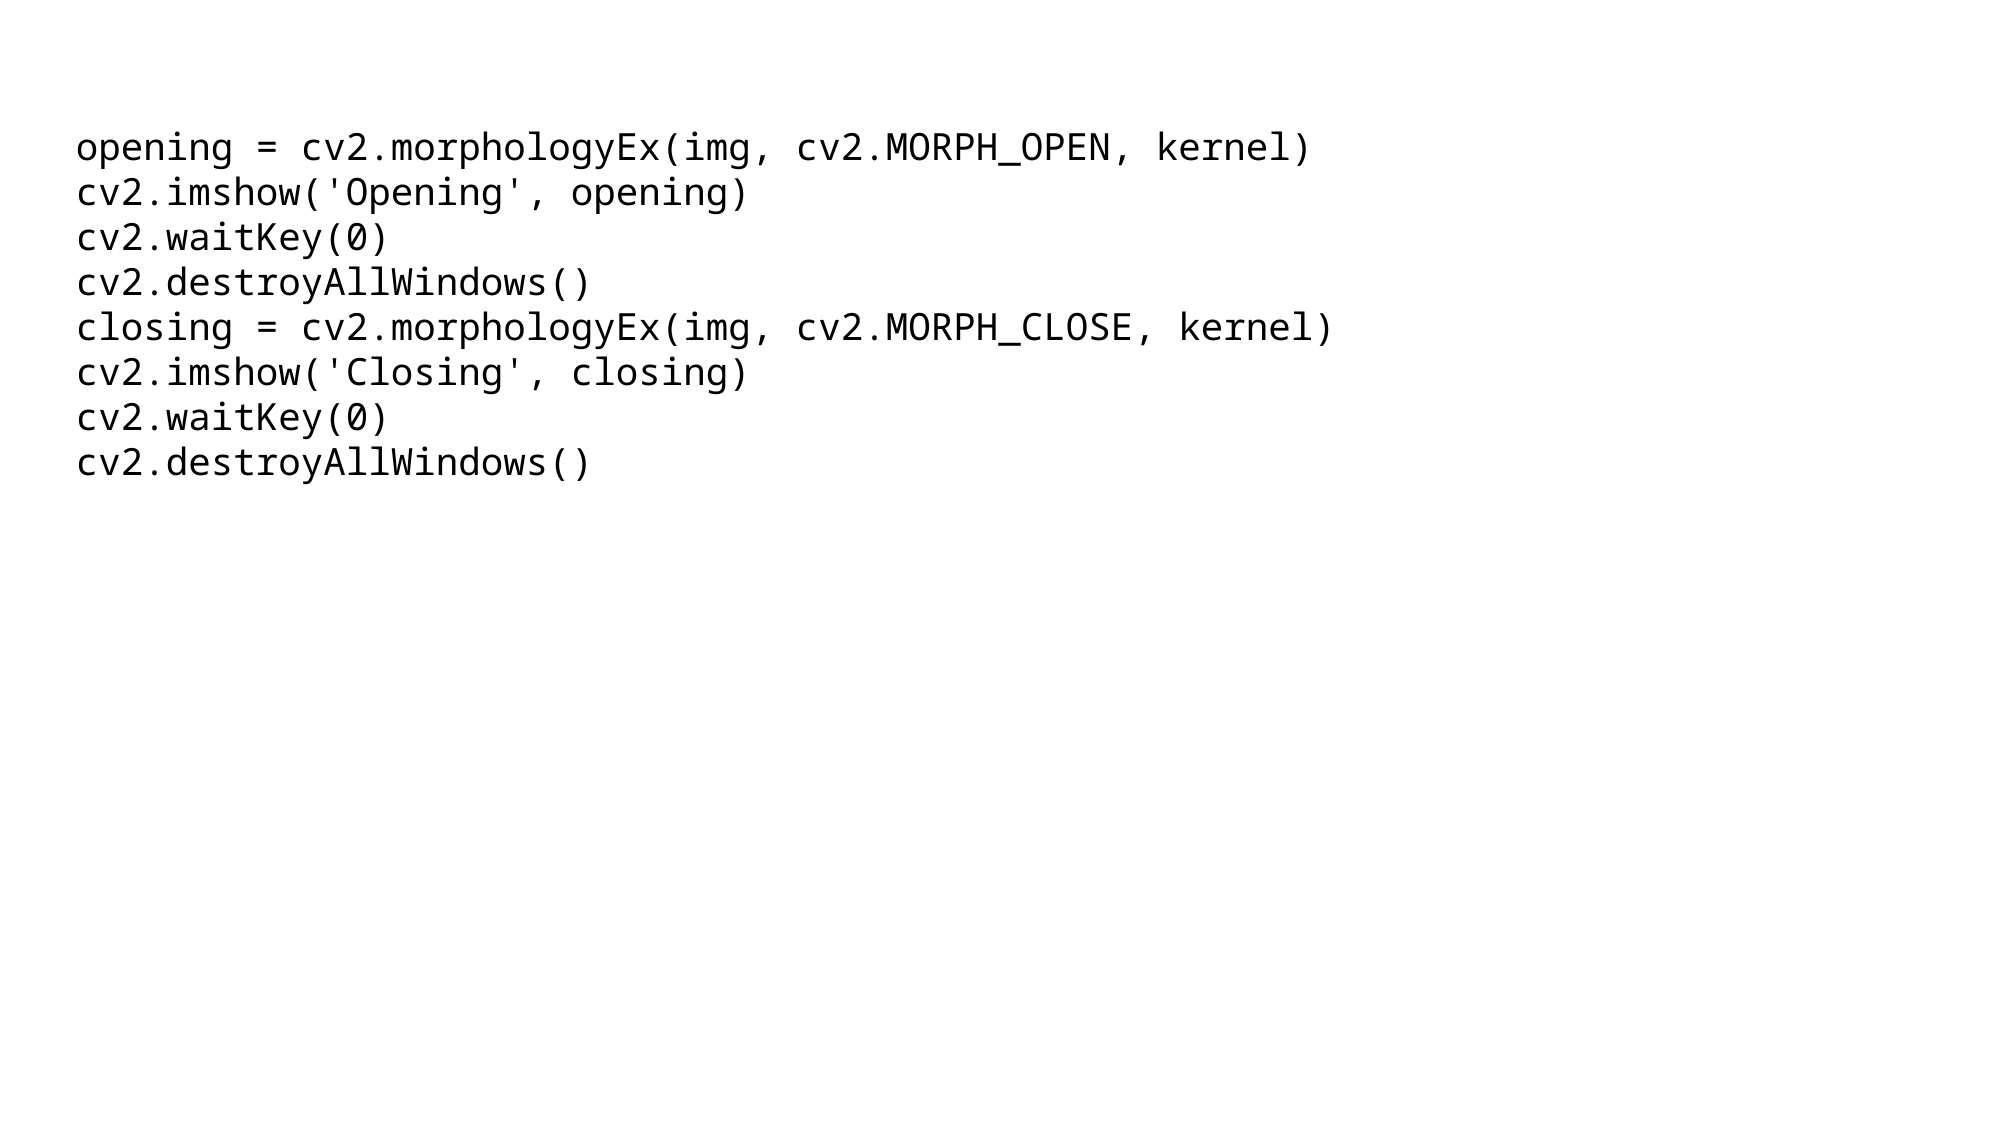

opening = cv2.morphologyEx(img, cv2.MORPH_OPEN, kernel)
cv2.imshow('Opening', opening)
cv2.waitKey(0)
cv2.destroyAllWindows()
closing = cv2.morphologyEx(img, cv2.MORPH_CLOSE, kernel)
cv2.imshow('Closing', closing)
cv2.waitKey(0)
cv2.destroyAllWindows()

# PANTONE® COLOUR OF THE YEAR 2022